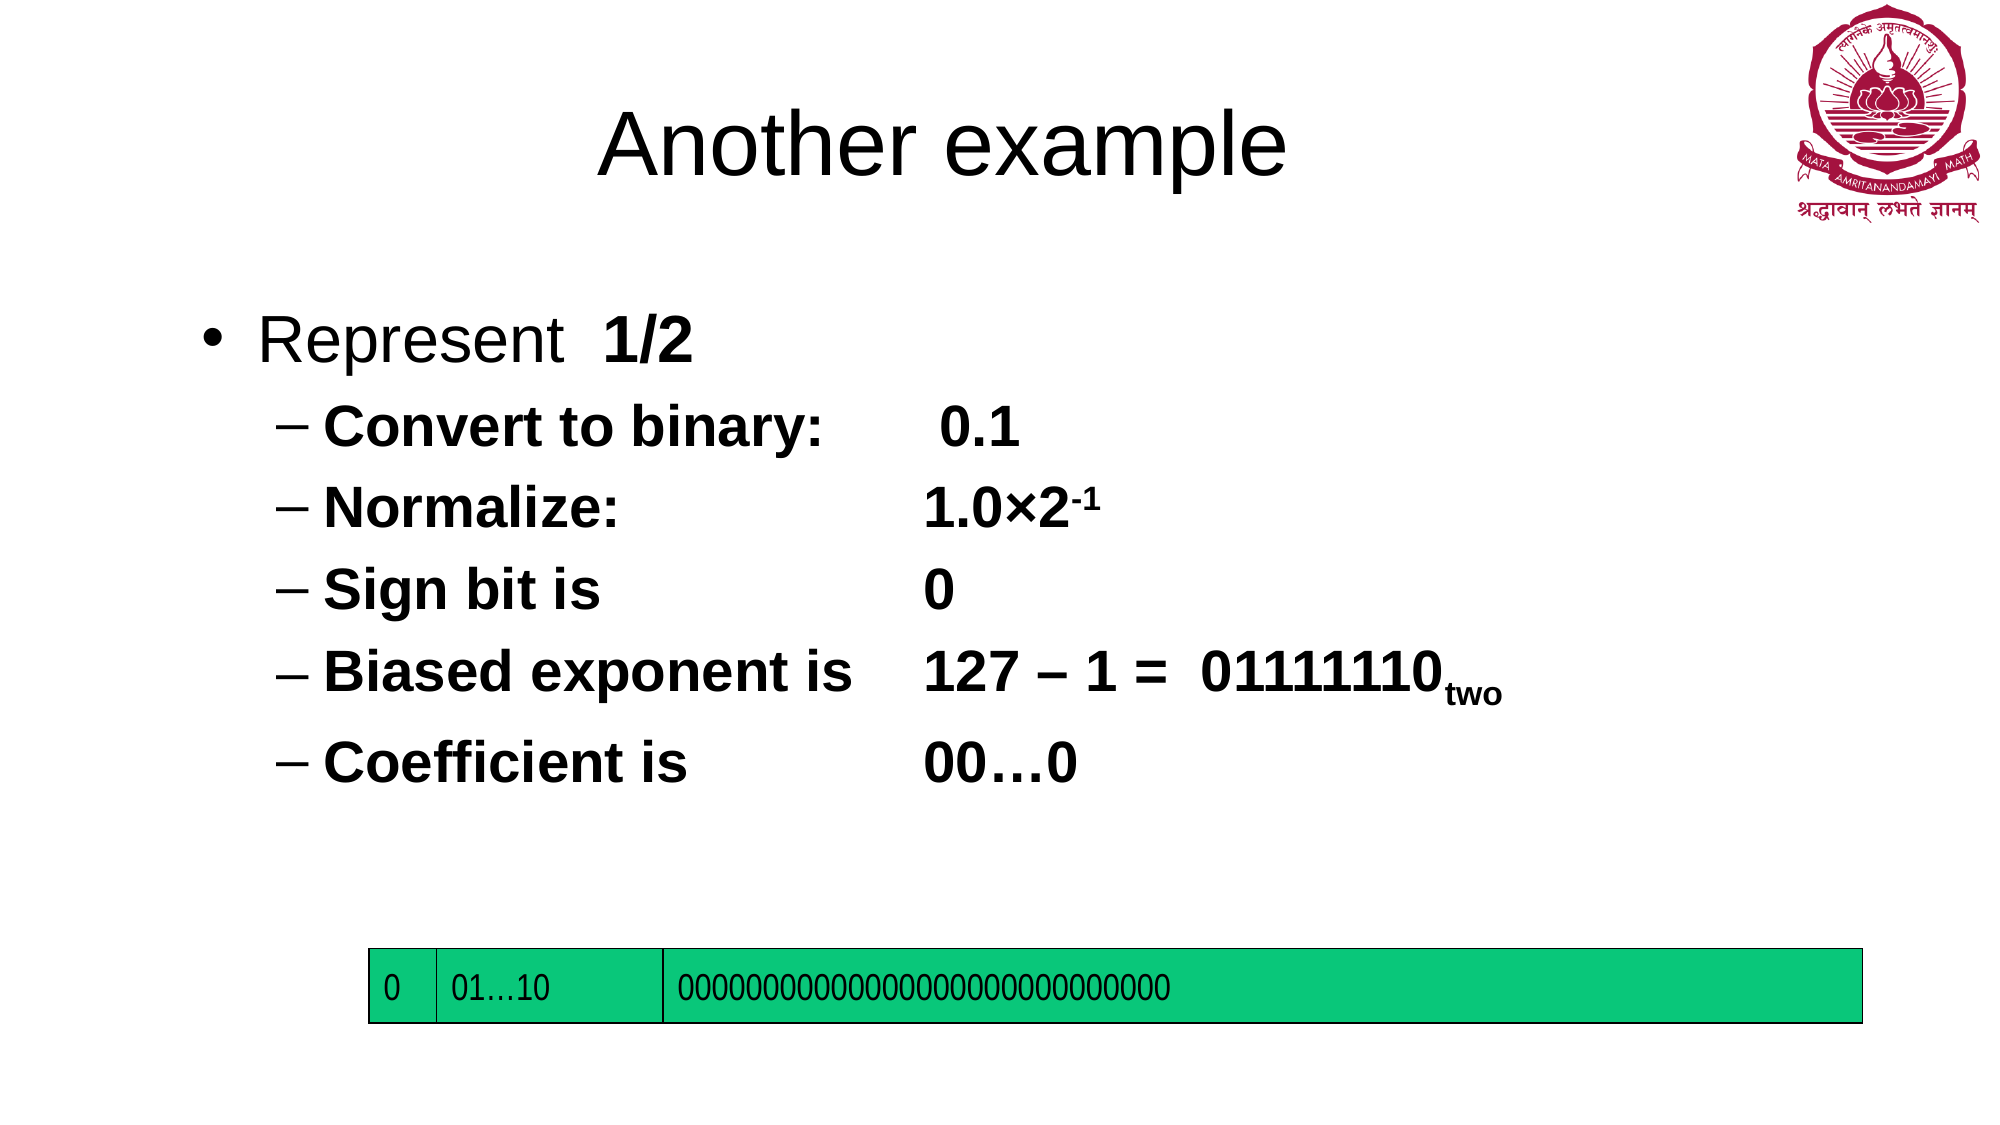

# Another example
Represent  1/2
Convert to binary:	 0.1
Normalize:			1.0×2-1
Sign bit is 			0
Biased exponent is 	127 – 1 =  01111110two
Coefficient is 		00…0
0
01…10
00000000000000000000000000000